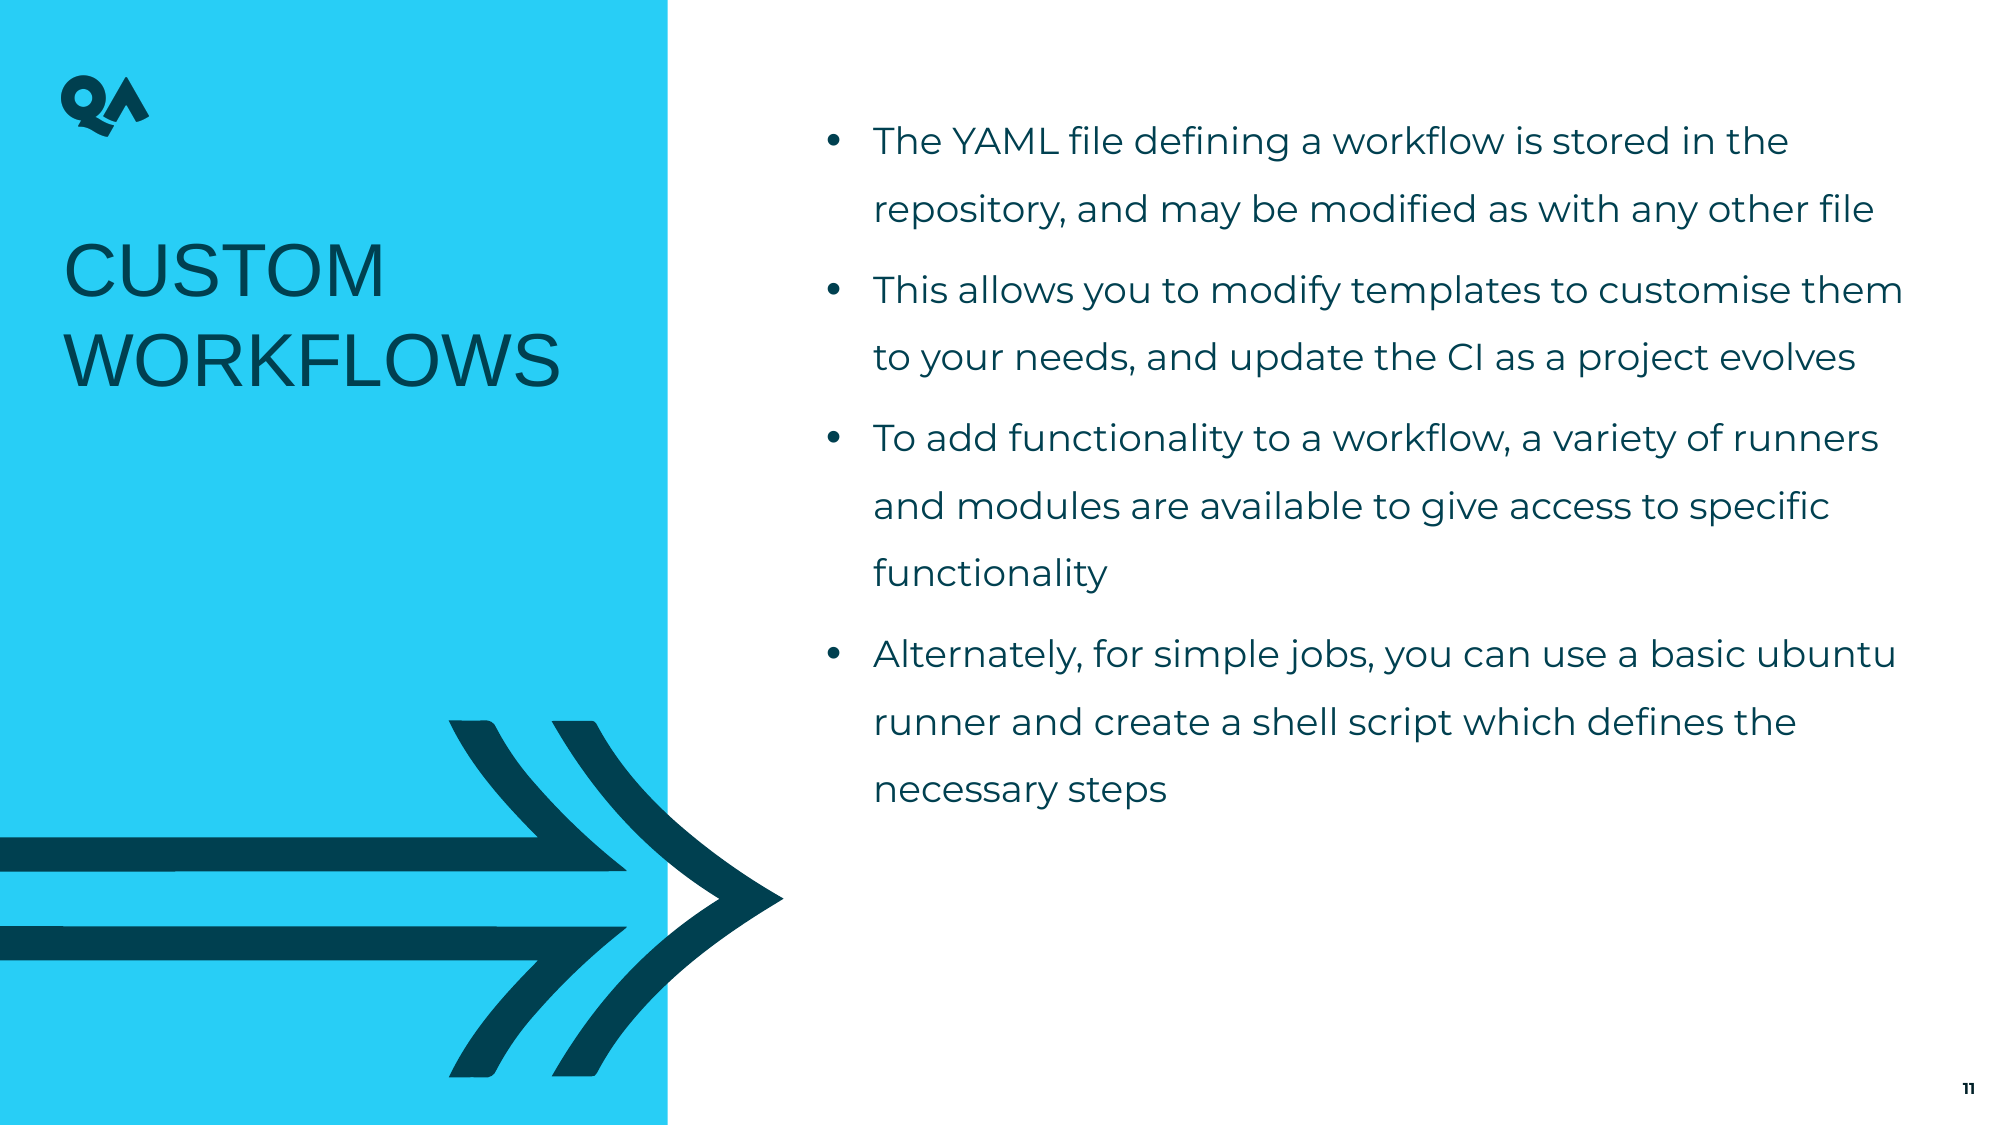

The YAML file defining a workflow is stored in the repository, and may be modified as with any other file
This allows you to modify templates to customise them to your needs, and update the CI as a project evolves
To add functionality to a workflow, a variety of runners and modules are available to give access to specific functionality
Alternately, for simple jobs, you can use a basic ubuntu runner and create a shell script which defines the necessary steps
Custom Workflows
11